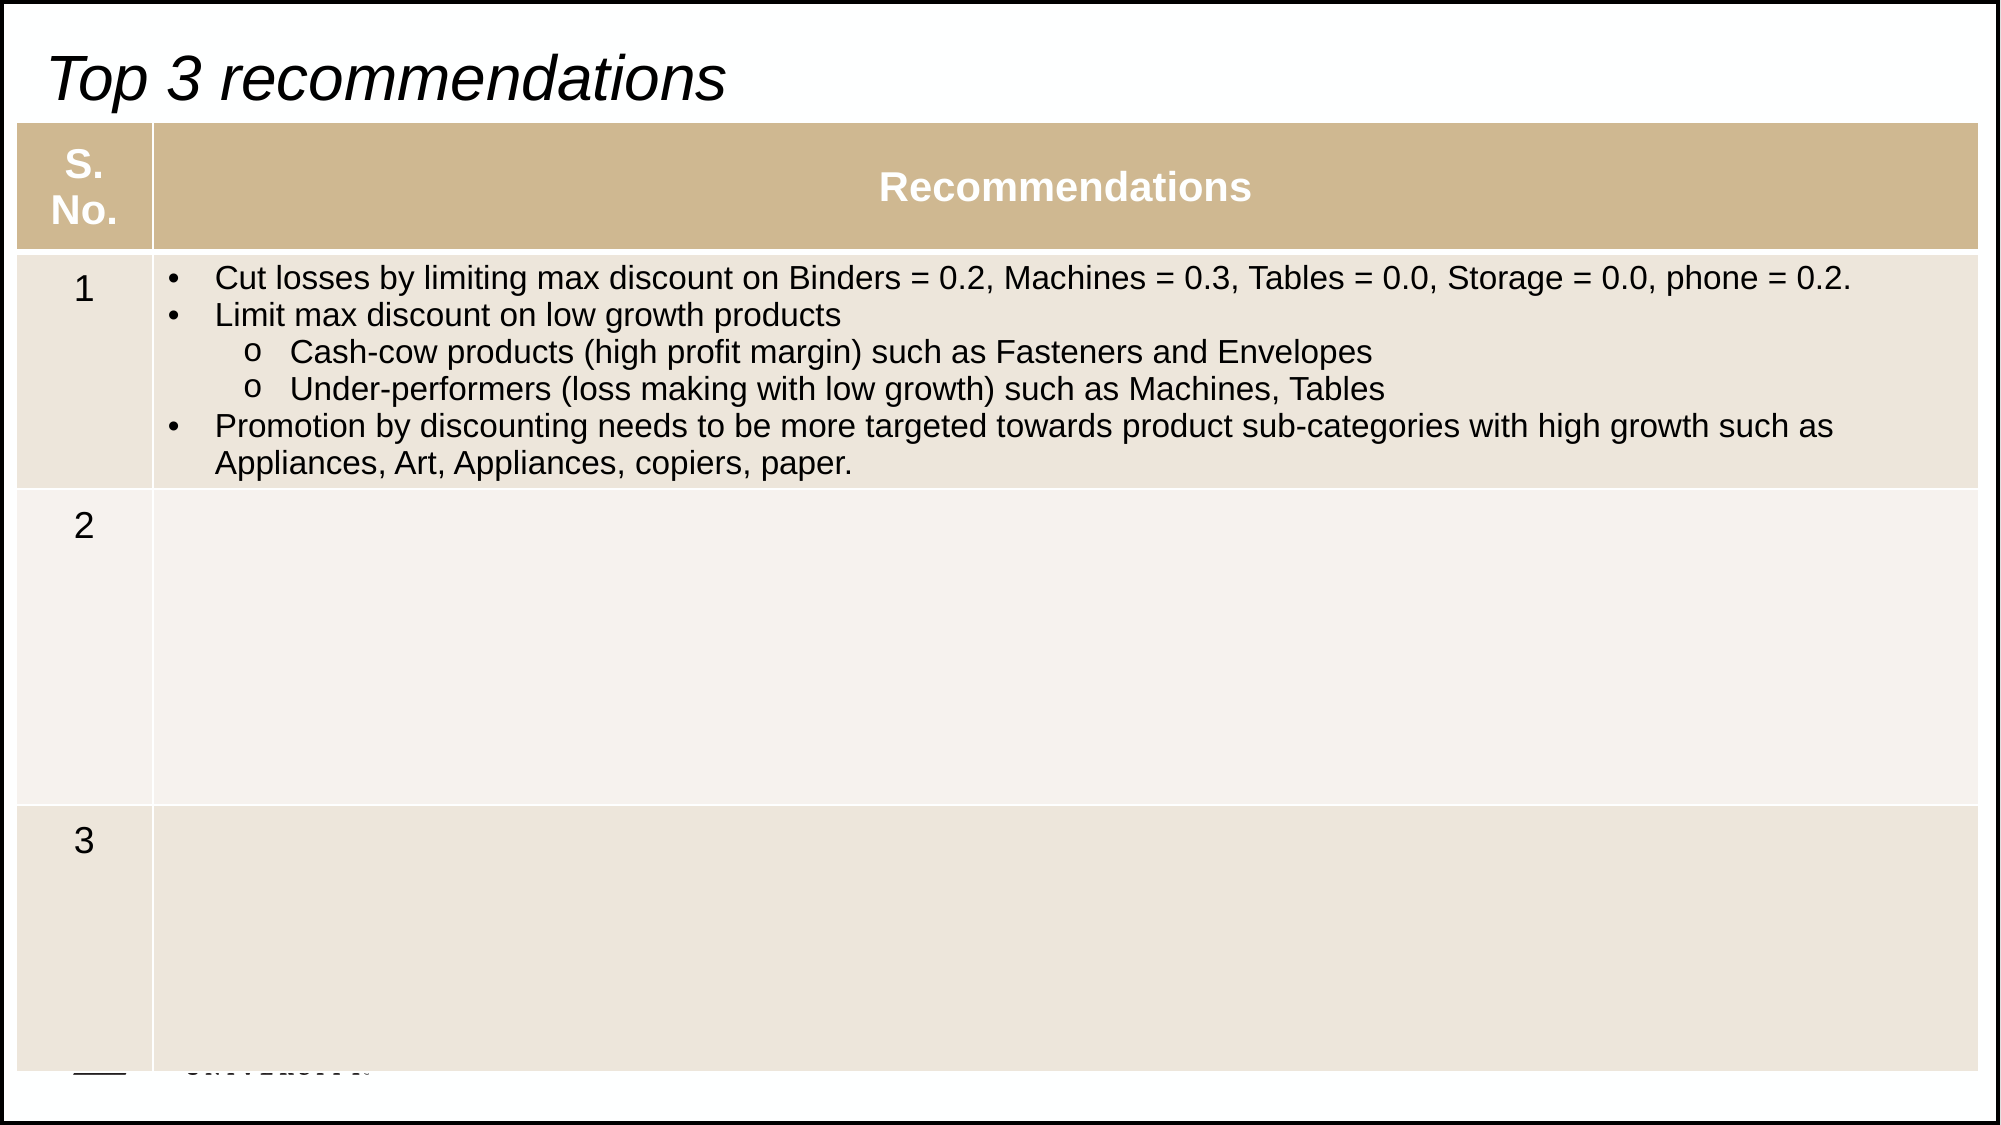

# Top 3 recommendations
| S. No. | Recommendations |
| --- | --- |
| 1 | Cut losses by limiting max discount on Binders = 0.2, Machines = 0.3, Tables = 0.0, Storage = 0.0, phone = 0.2. Limit max discount on low growth products  Cash-cow products (high profit margin) such as Fasteners and Envelopes Under-performers (loss making with low growth) such as Machines, Tables Promotion by discounting needs to be more targeted towards product sub-categories with high growth such as Appliances, Art, Appliances, copiers, paper. |
| 2 |  |
| 3 |  |